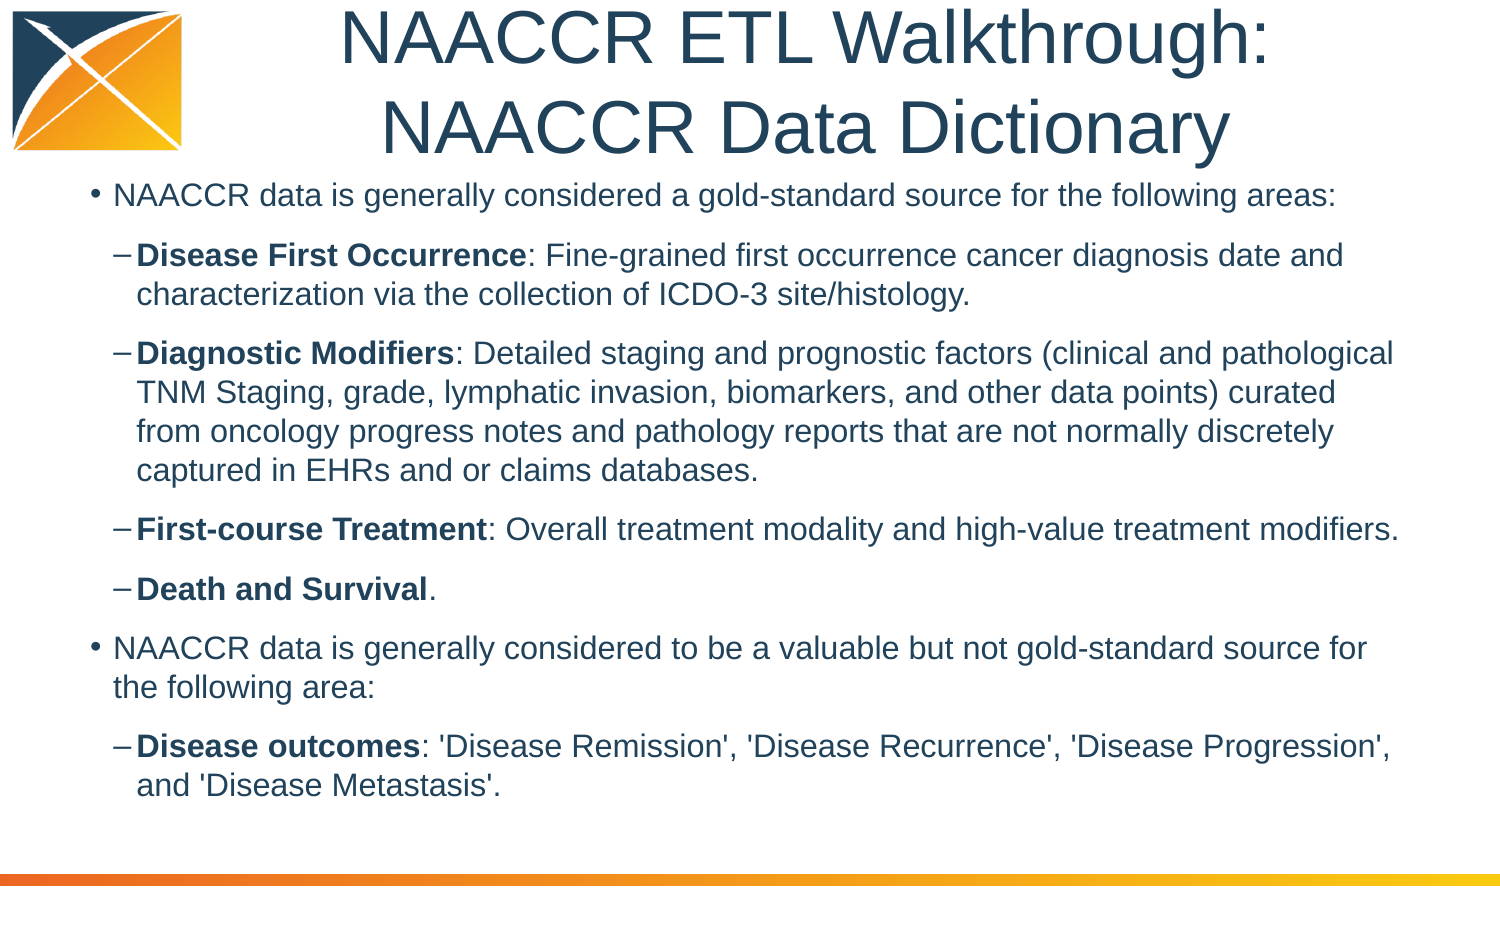

# NAACCR ETL Walkthrough:
NAACCR Data Dictionary
NAACCR data is generally considered a gold-standard source for the following areas:
Disease First Occurrence: Fine-grained first occurrence cancer diagnosis date and characterization via the collection of ICDO-3 site/histology.
Diagnostic Modifiers: Detailed staging and prognostic factors (clinical and pathological TNM Staging, grade, lymphatic invasion, biomarkers, and other data points) curated from oncology progress notes and pathology reports that are not normally discretely captured in EHRs and or claims databases.
First-course Treatment: Overall treatment modality and high-value treatment modifiers.
Death and Survival.
NAACCR data is generally considered to be a valuable but not gold-standard source for the following area:
Disease outcomes: 'Disease Remission', 'Disease Recurrence', 'Disease Progression', and 'Disease Metastasis'.